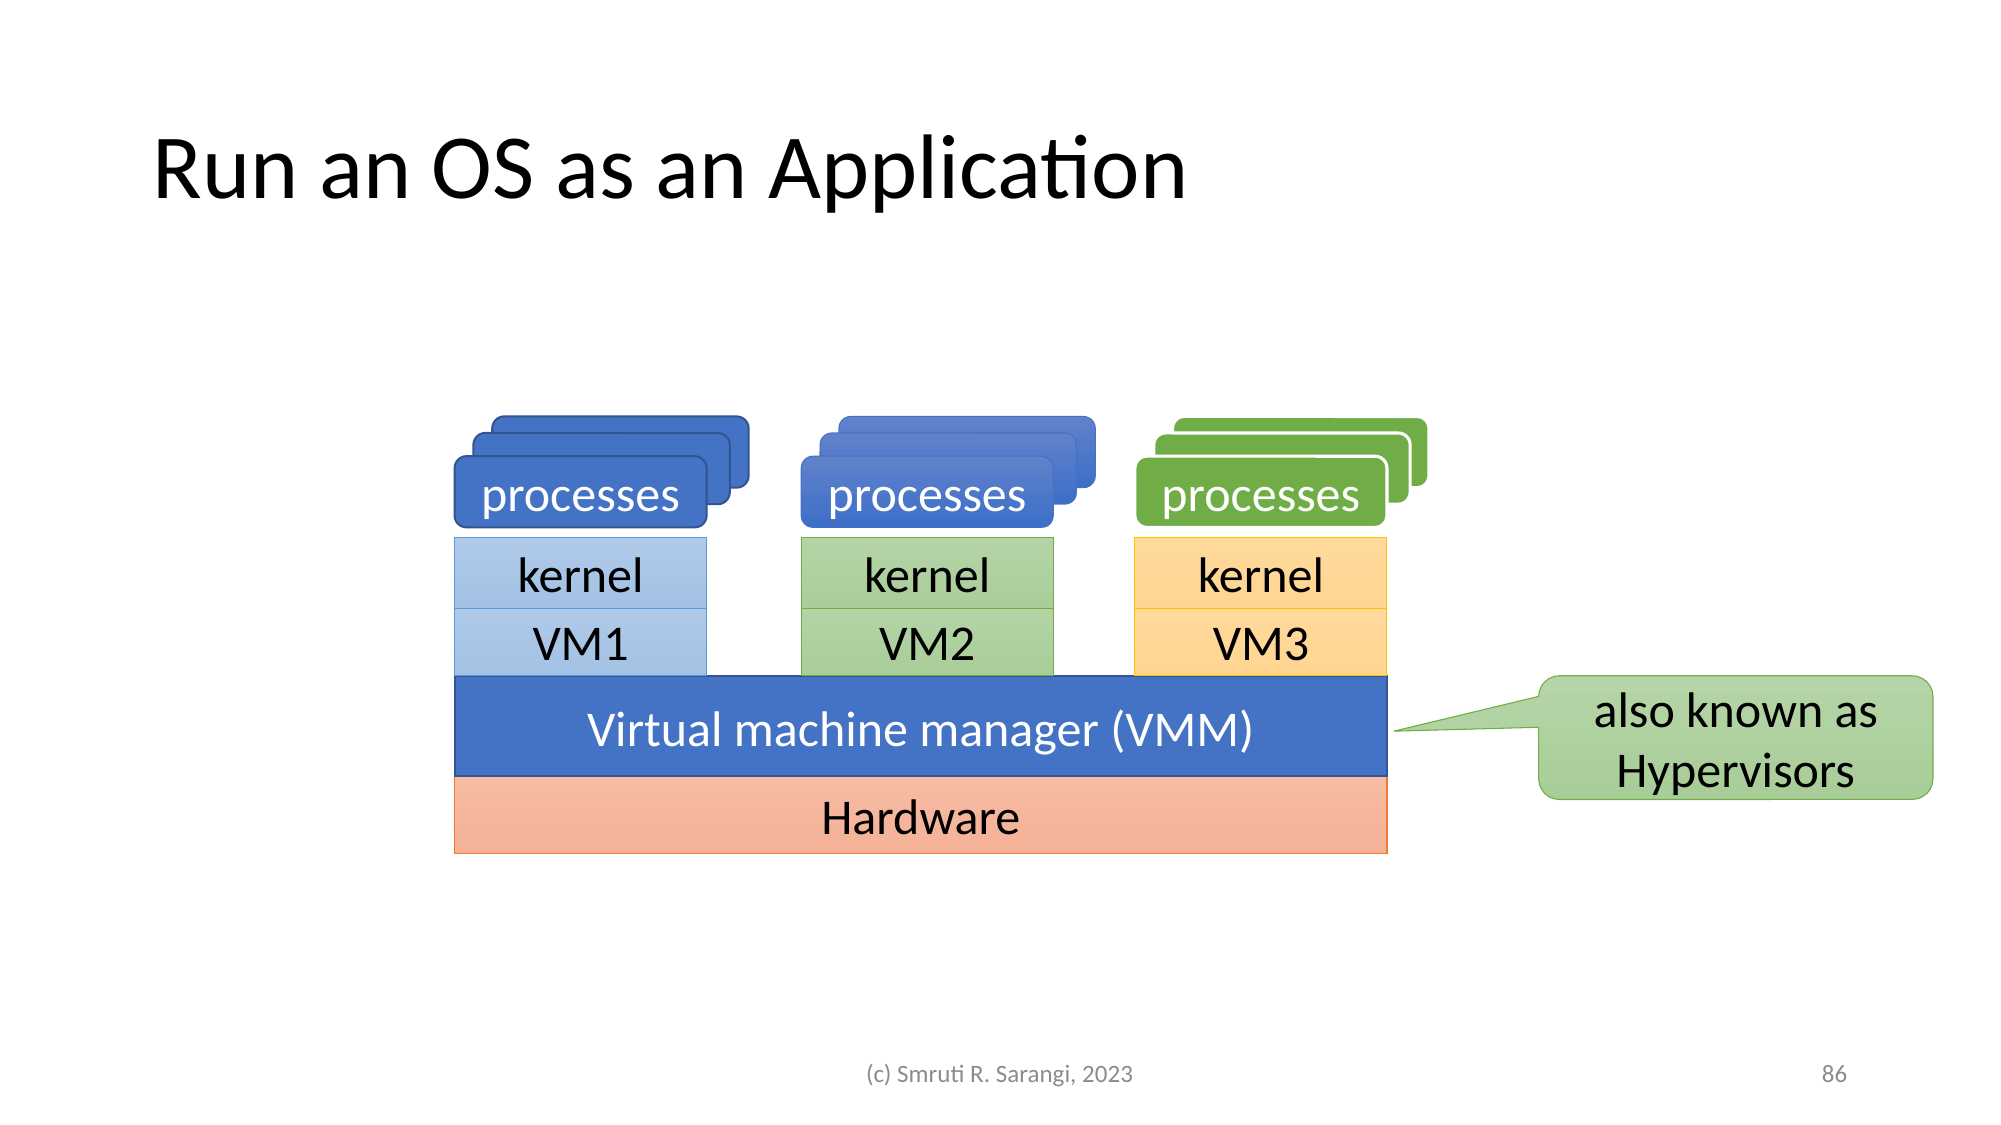

# Run an OS as an Application

processes
processes
processes
kernel
kernel
kernel
VM1
VM2
VM3
also known as Hypervisors
Virtual machine manager (VMM)
Hardware
(c) Smruti R. Sarangi, 2023
86